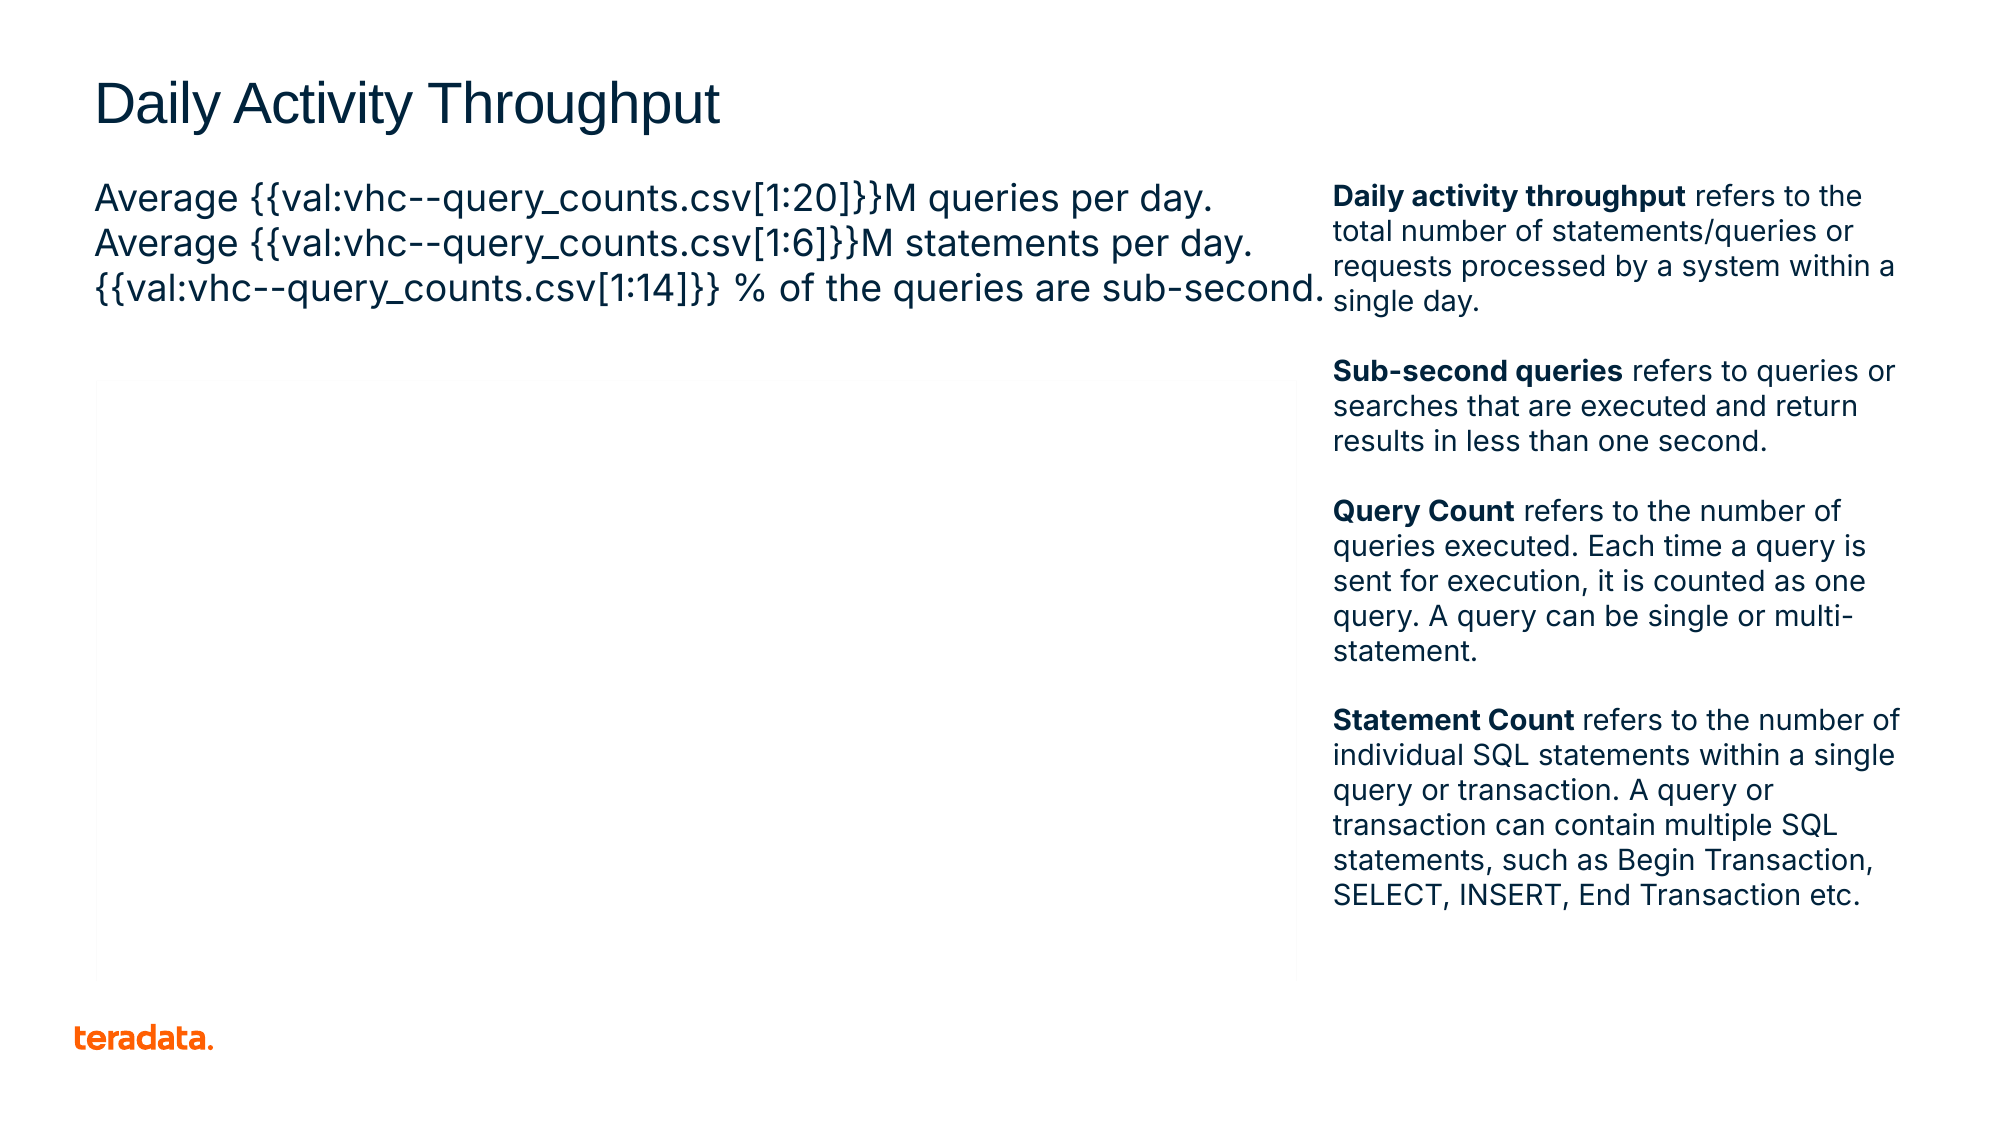

# Daily Activity Throughput
Average {{val:vhc--query_counts.csv[1:20]}}M queries per day.
Average {{val:vhc--query_counts.csv[1:6]}}M statements per day.
{{val:vhc--query_counts.csv[1:14]}} % of the queries are sub-second.
Daily activity throughput refers to the total number of statements/queries or requests processed by a system within a single day.

Sub-second queries refers to queries or searches that are executed and return results in less than one second.

Query Count refers to the number of queries executed. Each time a query is sent for execution, it is counted as one query. A query can be single or multi-statement.

Statement Count refers to the number of individual SQL statements within a single query or transaction. A query or transaction can contain multiple SQL statements, such as Begin Transaction, SELECT, INSERT, End Transaction etc.
{{pic:vhc--daily_query_throughput.png}}